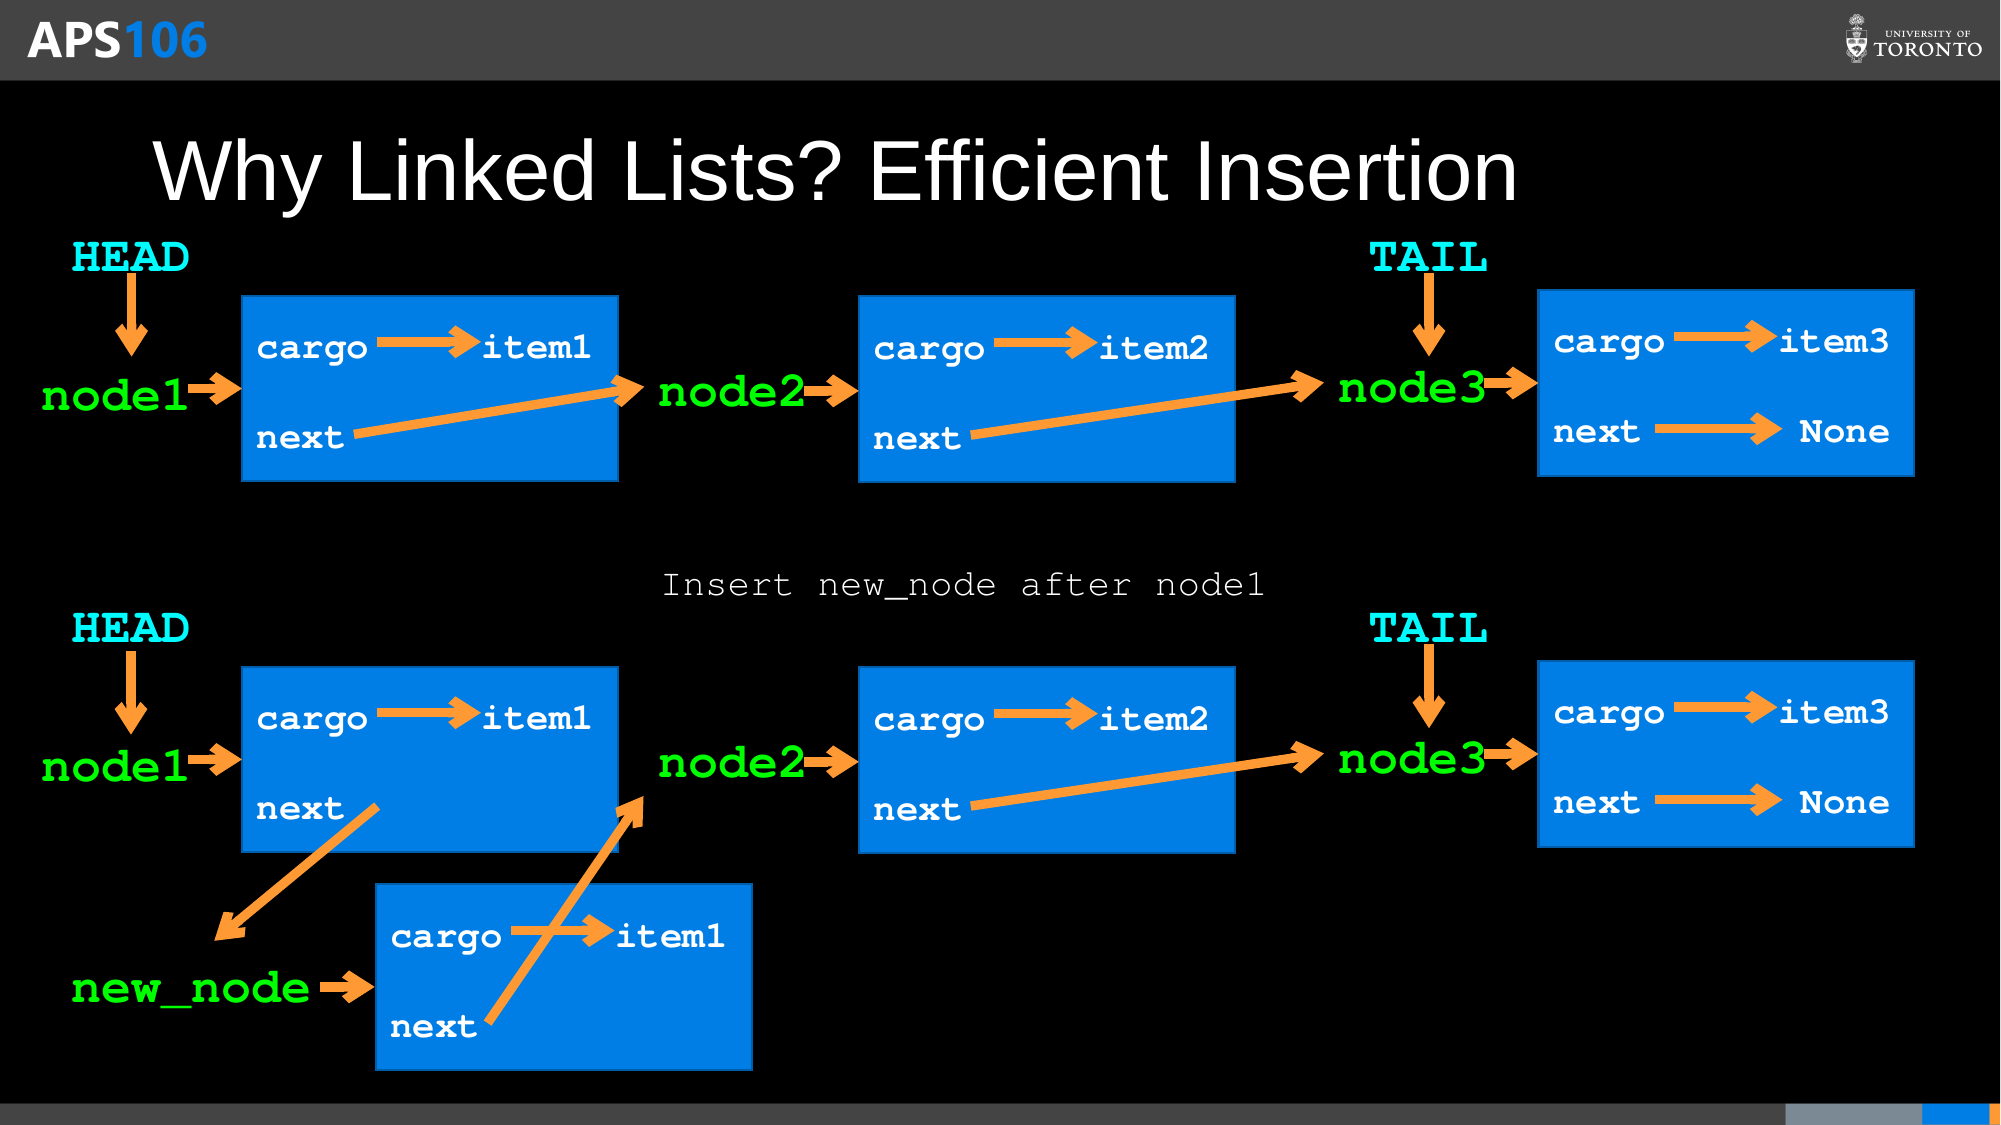

# Why Linked Lists? Efficient Insertion
HEAD
TAIL
cargo     item3

next       None
cargo     item1

next
cargo     item2

next
node3
node2
node1
Insert new_node after node1
HEAD
TAIL
cargo     item3

next       None
cargo     item1

next
cargo     item2

next
node3
node2
node1
cargo     item1

next
new_node